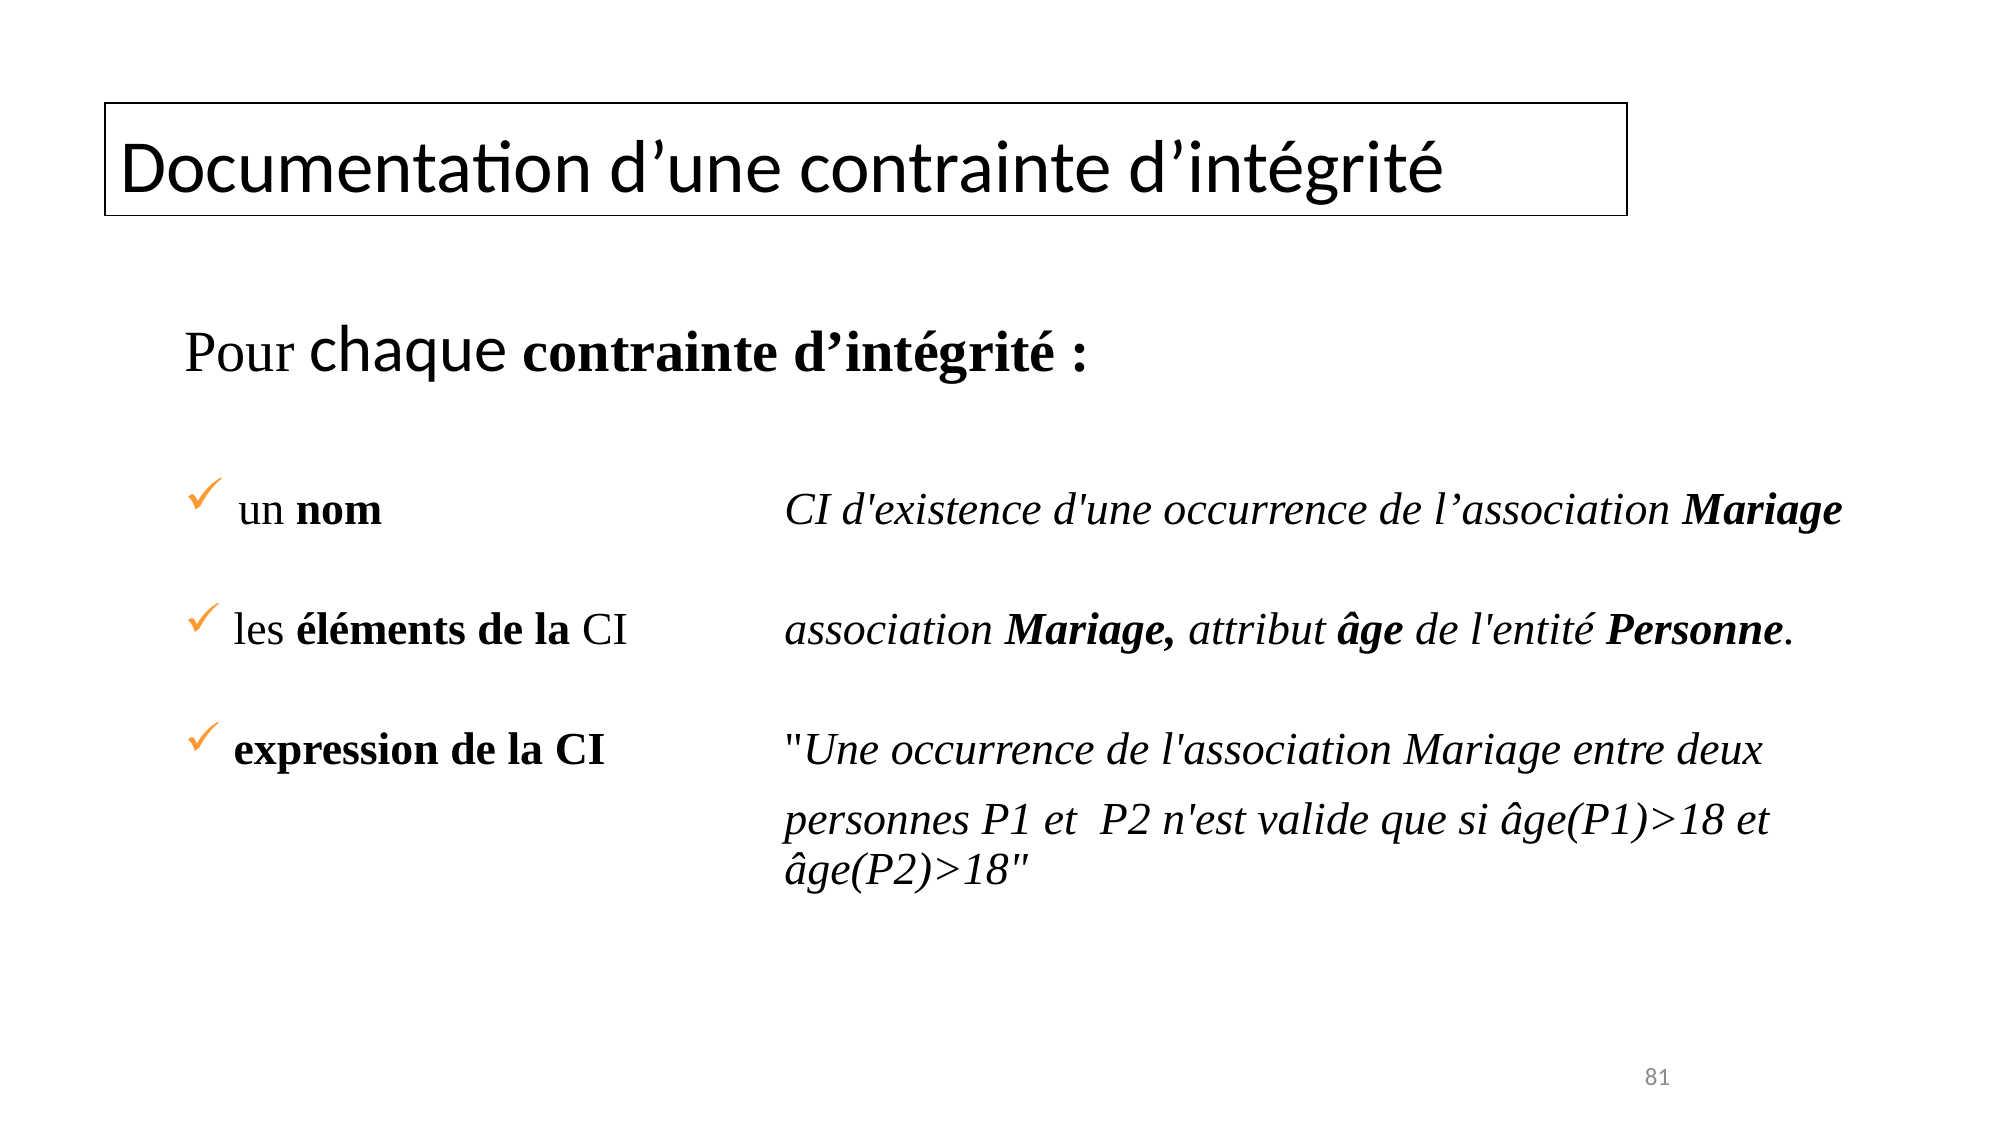

Documentation d’une contrainte d’intégrité
Pour chaque contrainte d’intégrité :

 un nom			CI d'existence d'une occurrence de l’association Mariage
 les éléments de la CI		association Mariage, attribut âge de l'entité Personne.
 expression de la CI		"Une occurrence de l'association Mariage entre deux
				personnes P1 et  P2 n'est valide que si âge(P1)>18 et 					âge(P2)>18"
81